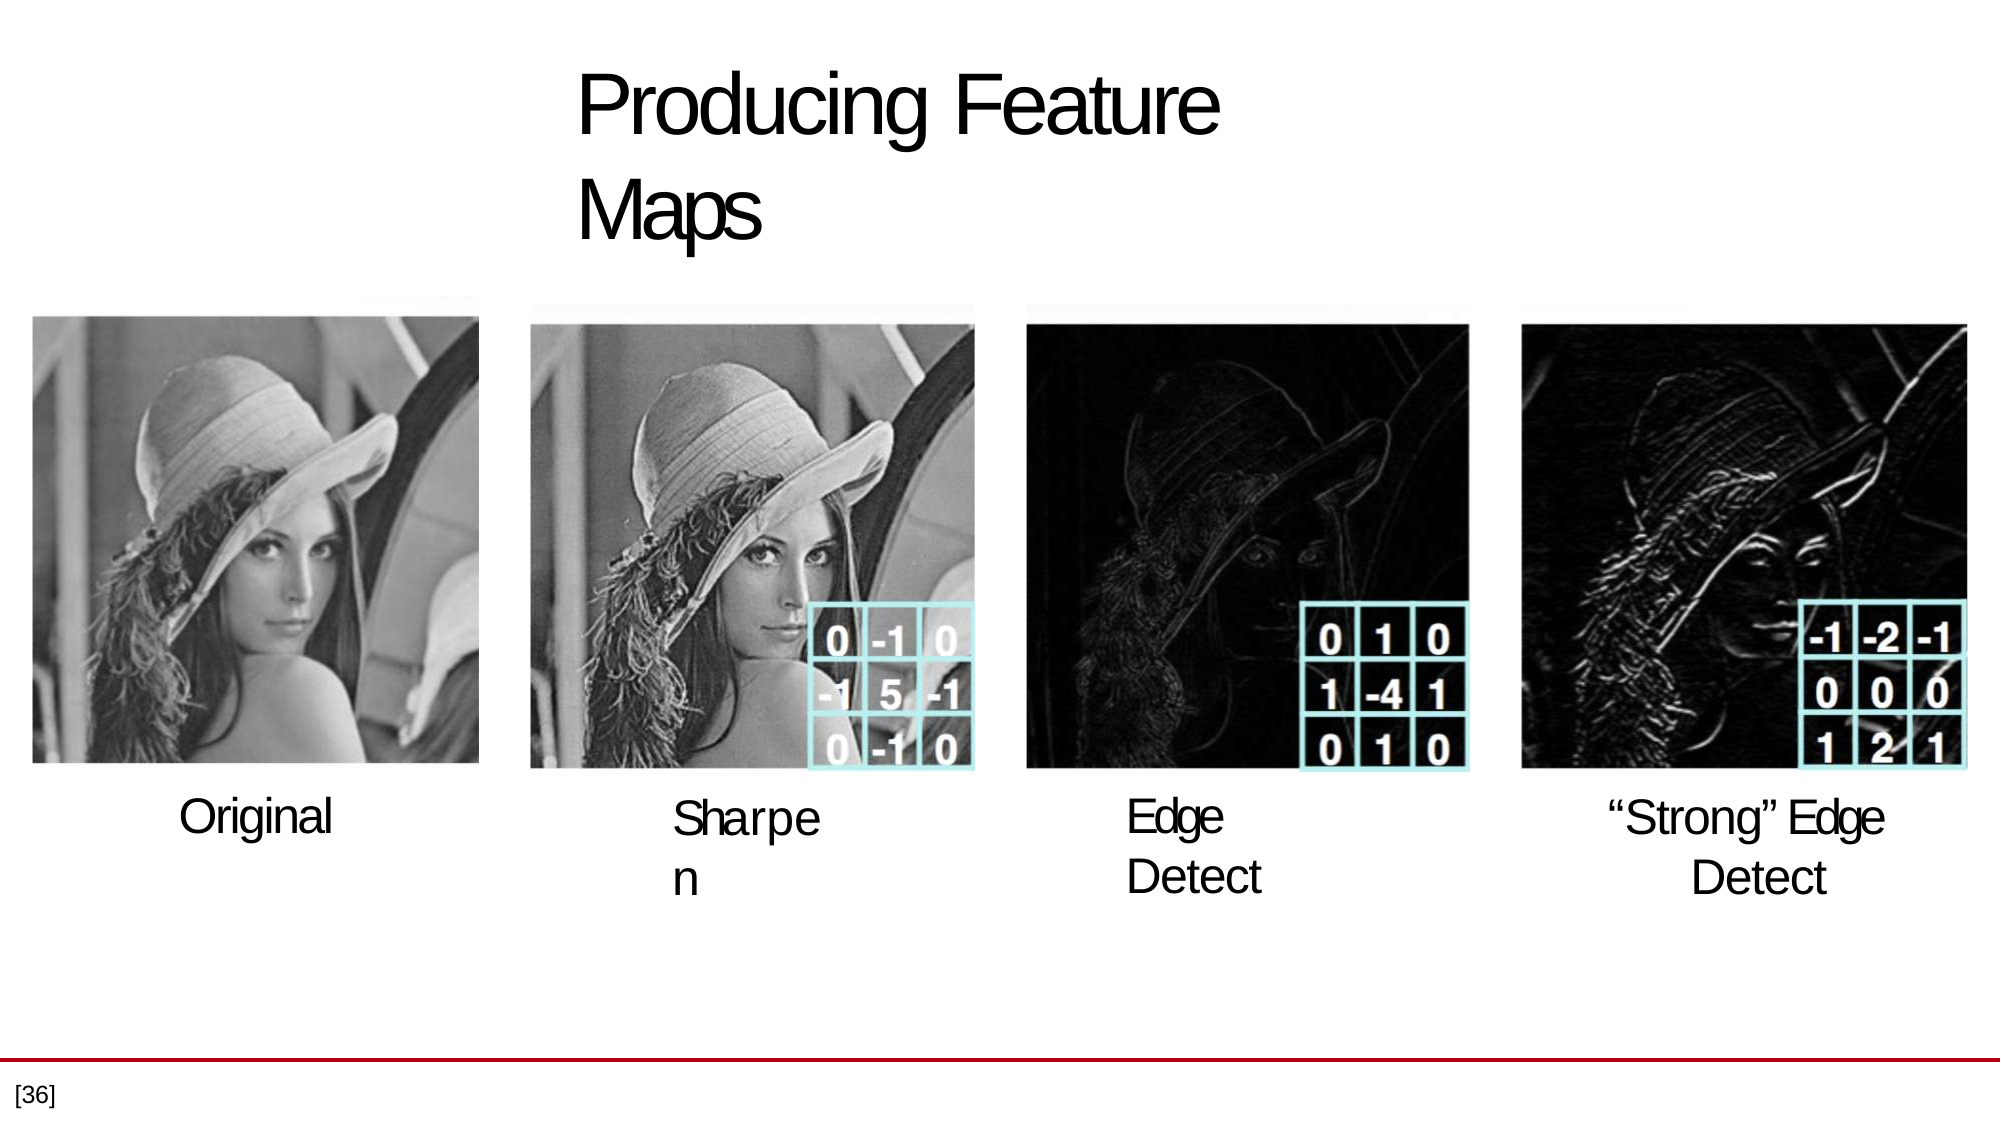

# Producing Feature Maps

Original
Edge Detect
Sharpen
“Strong” Edge  Detect
[36]